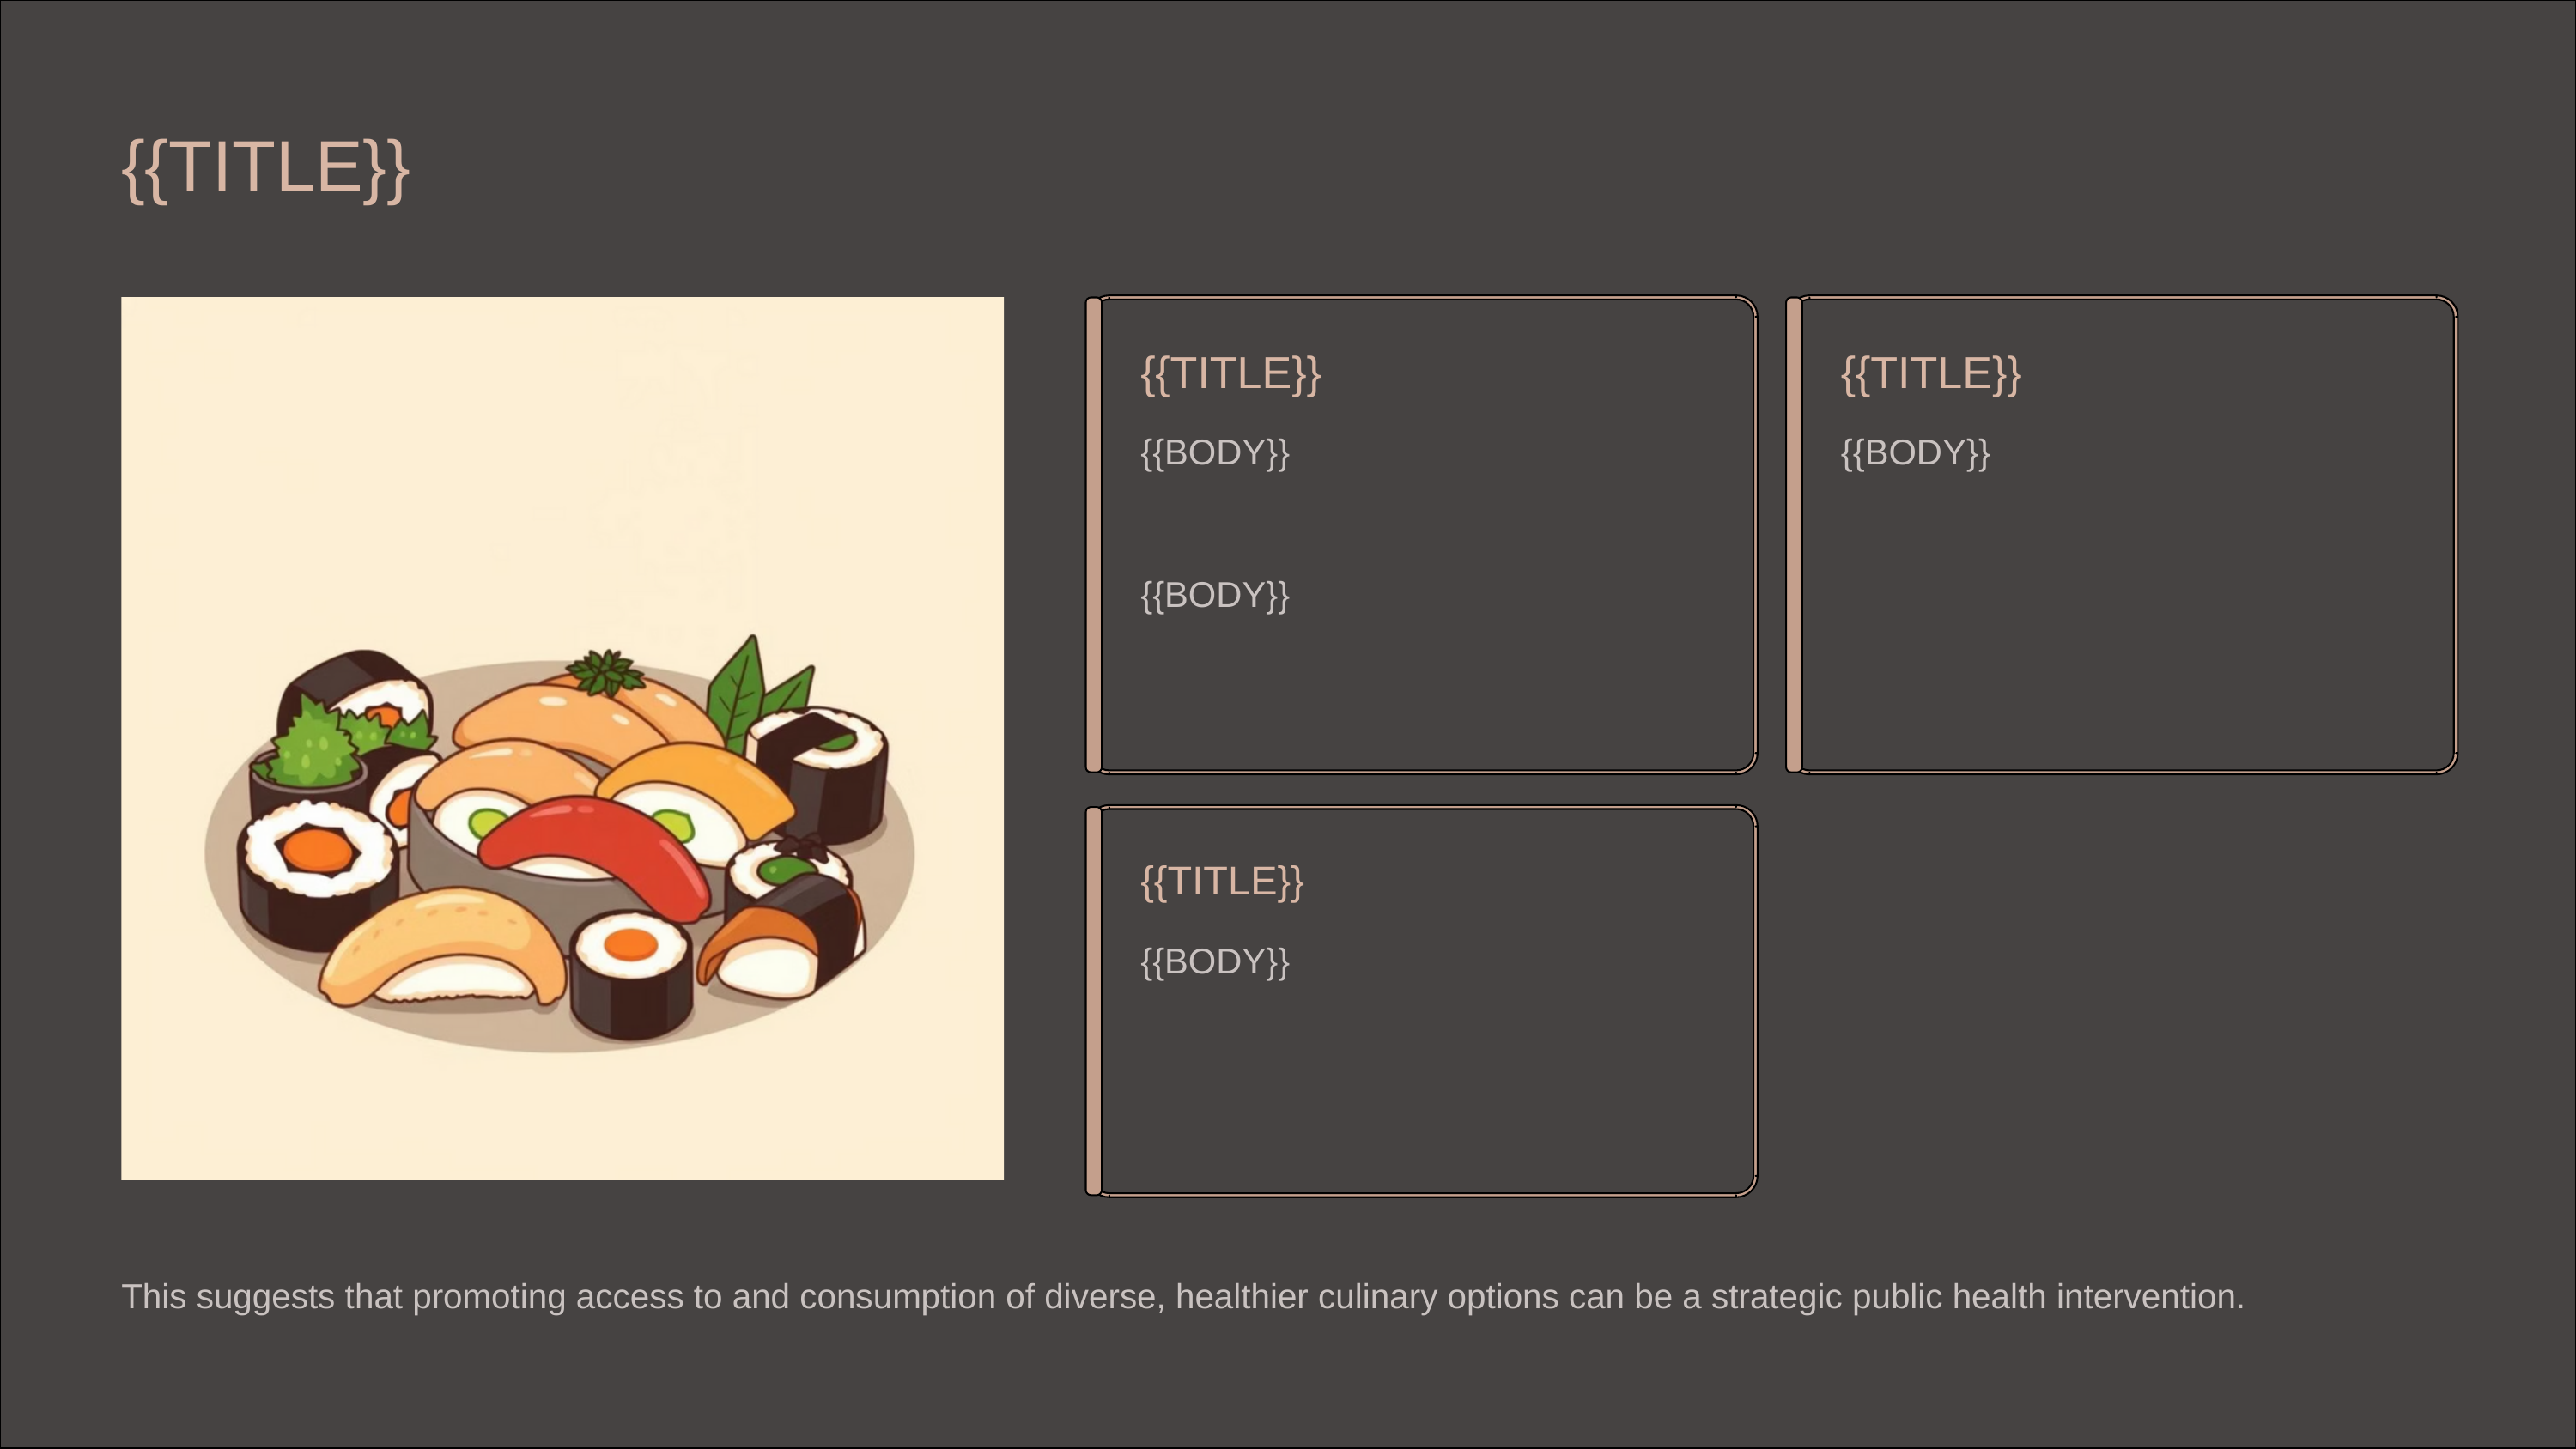

{{TITLE}}

{{TITLE}}
{{TITLE}}
{{BODY}}
{{BODY}}
{{BODY}}

{{TITLE}}
{{BODY}}
This suggests that promoting access to and consumption of diverse, healthier culinary options can be a strategic public health intervention.